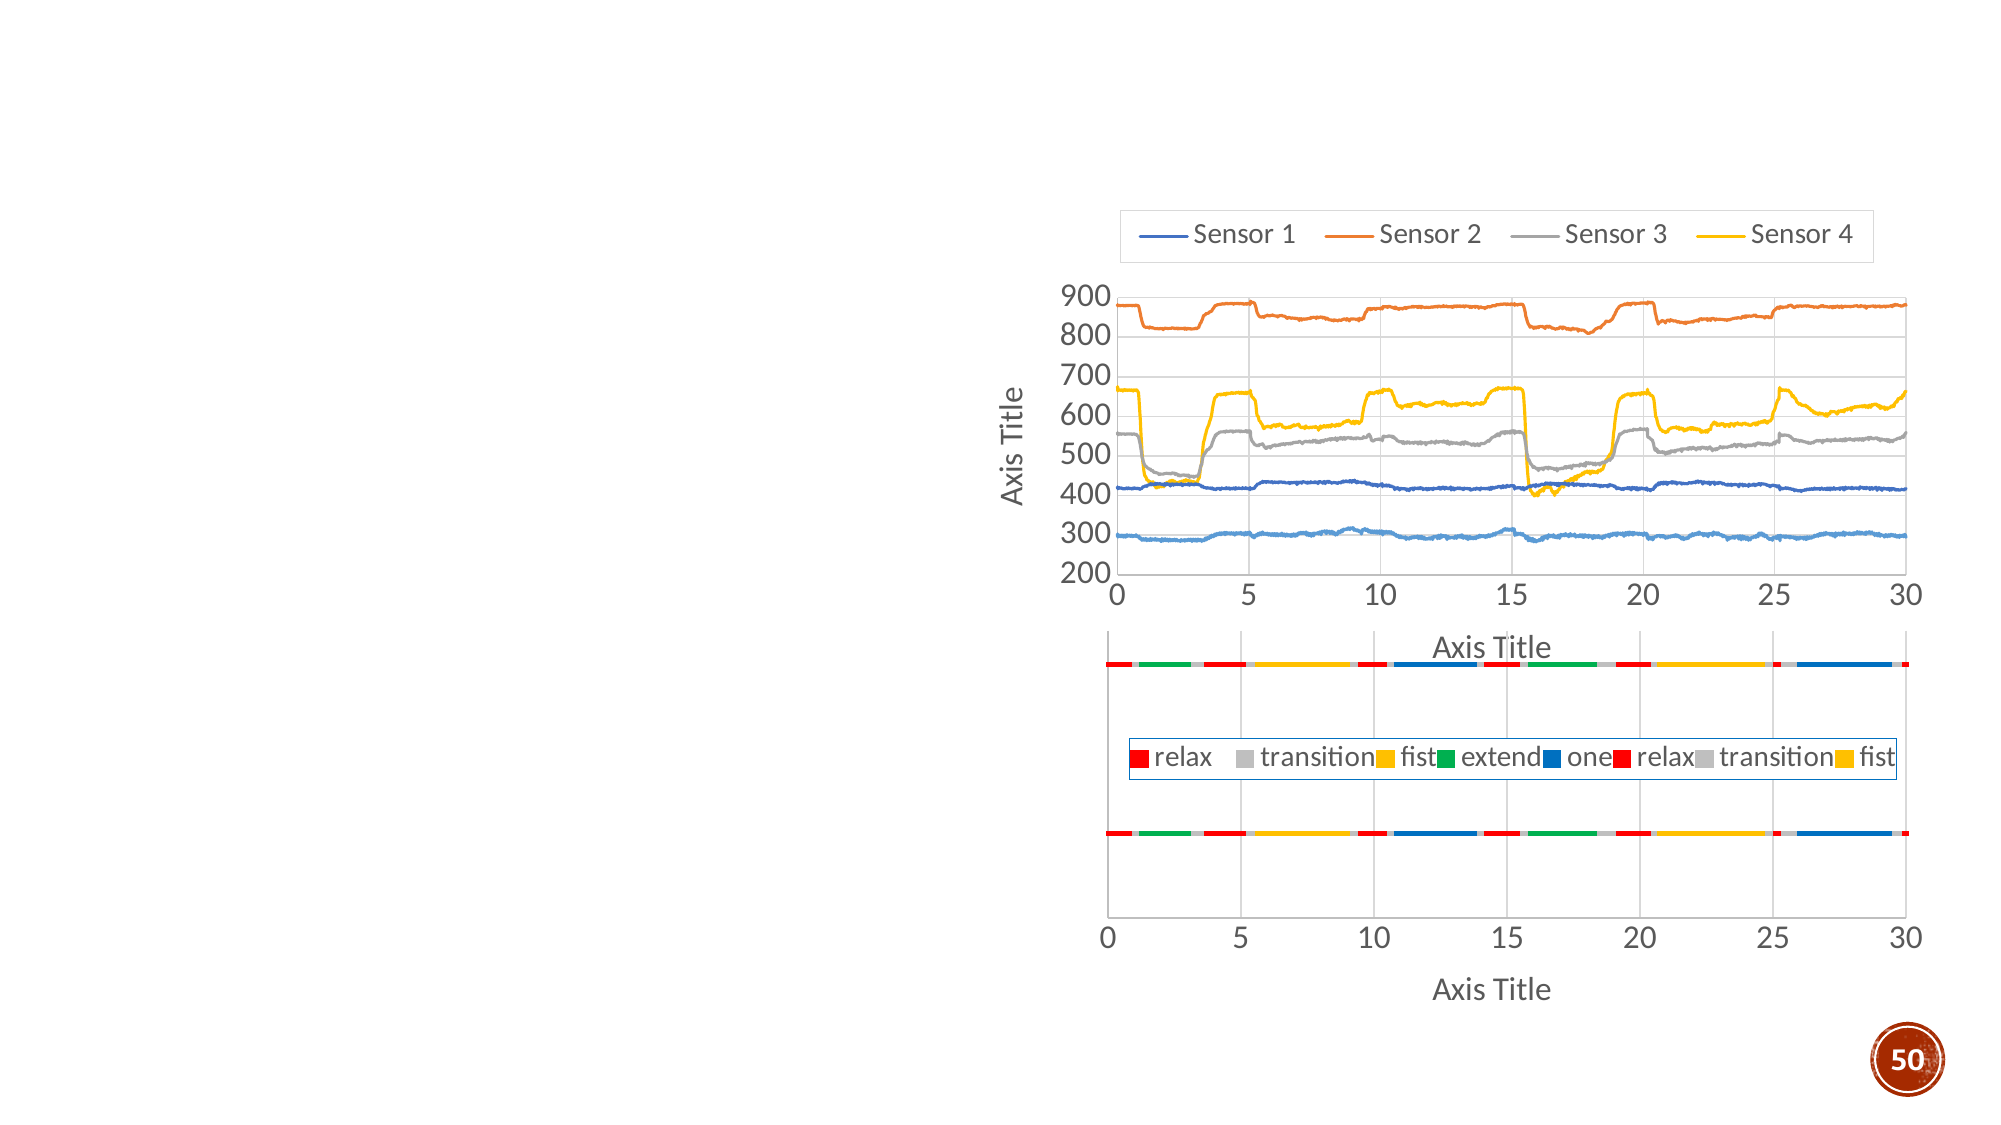

#

### Chart:

| Category | Sensor 1 | Sensor 2 | Sensor 3 | Sensor 4 | Sensor 5 |
|---|---|---|---|---|---|

### Chart

| Category | relax | transition | fist | extend | one | relax | transition | fist | extend | one |
|---|---|---|---|---|---|---|---|---|---|---|
50